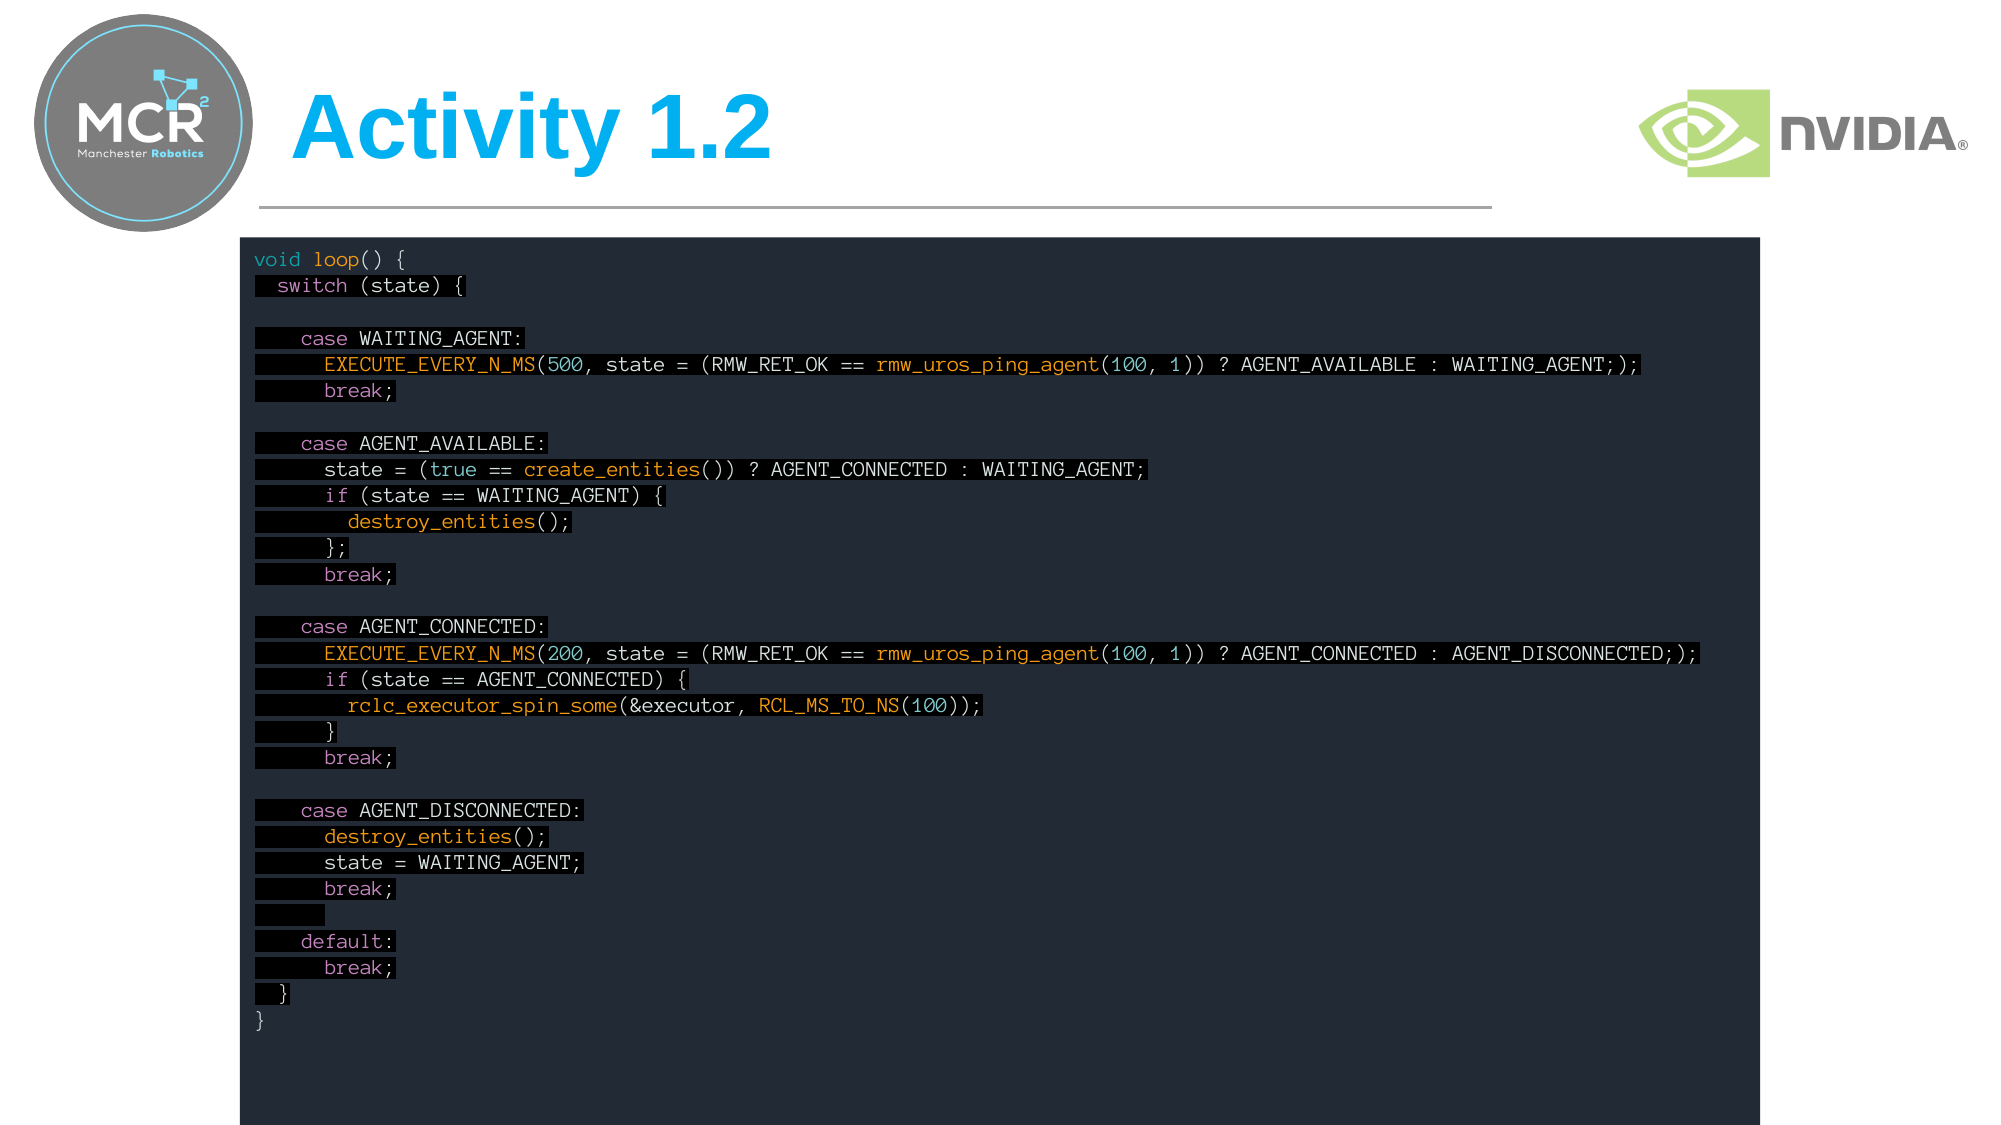

# Activity 1.2
void loop() {
  switch (state) {
    case WAITING_AGENT:
      EXECUTE_EVERY_N_MS(500, state = (RMW_RET_OK == rmw_uros_ping_agent(100, 1)) ? AGENT_AVAILABLE : WAITING_AGENT;);
      break;
    case AGENT_AVAILABLE:
      state = (true == create_entities()) ? AGENT_CONNECTED : WAITING_AGENT;
      if (state == WAITING_AGENT) {
        destroy_entities();
      };
      break;
    case AGENT_CONNECTED:
      EXECUTE_EVERY_N_MS(200, state = (RMW_RET_OK == rmw_uros_ping_agent(100, 1)) ? AGENT_CONNECTED : AGENT_DISCONNECTED;);
      if (state == AGENT_CONNECTED) {
        rclc_executor_spin_some(&executor, RCL_MS_TO_NS(100));
      }
      break;
    case AGENT_DISCONNECTED:
      destroy_entities();
      state = WAITING_AGENT;
      break;

    default:
      break;
  }
}